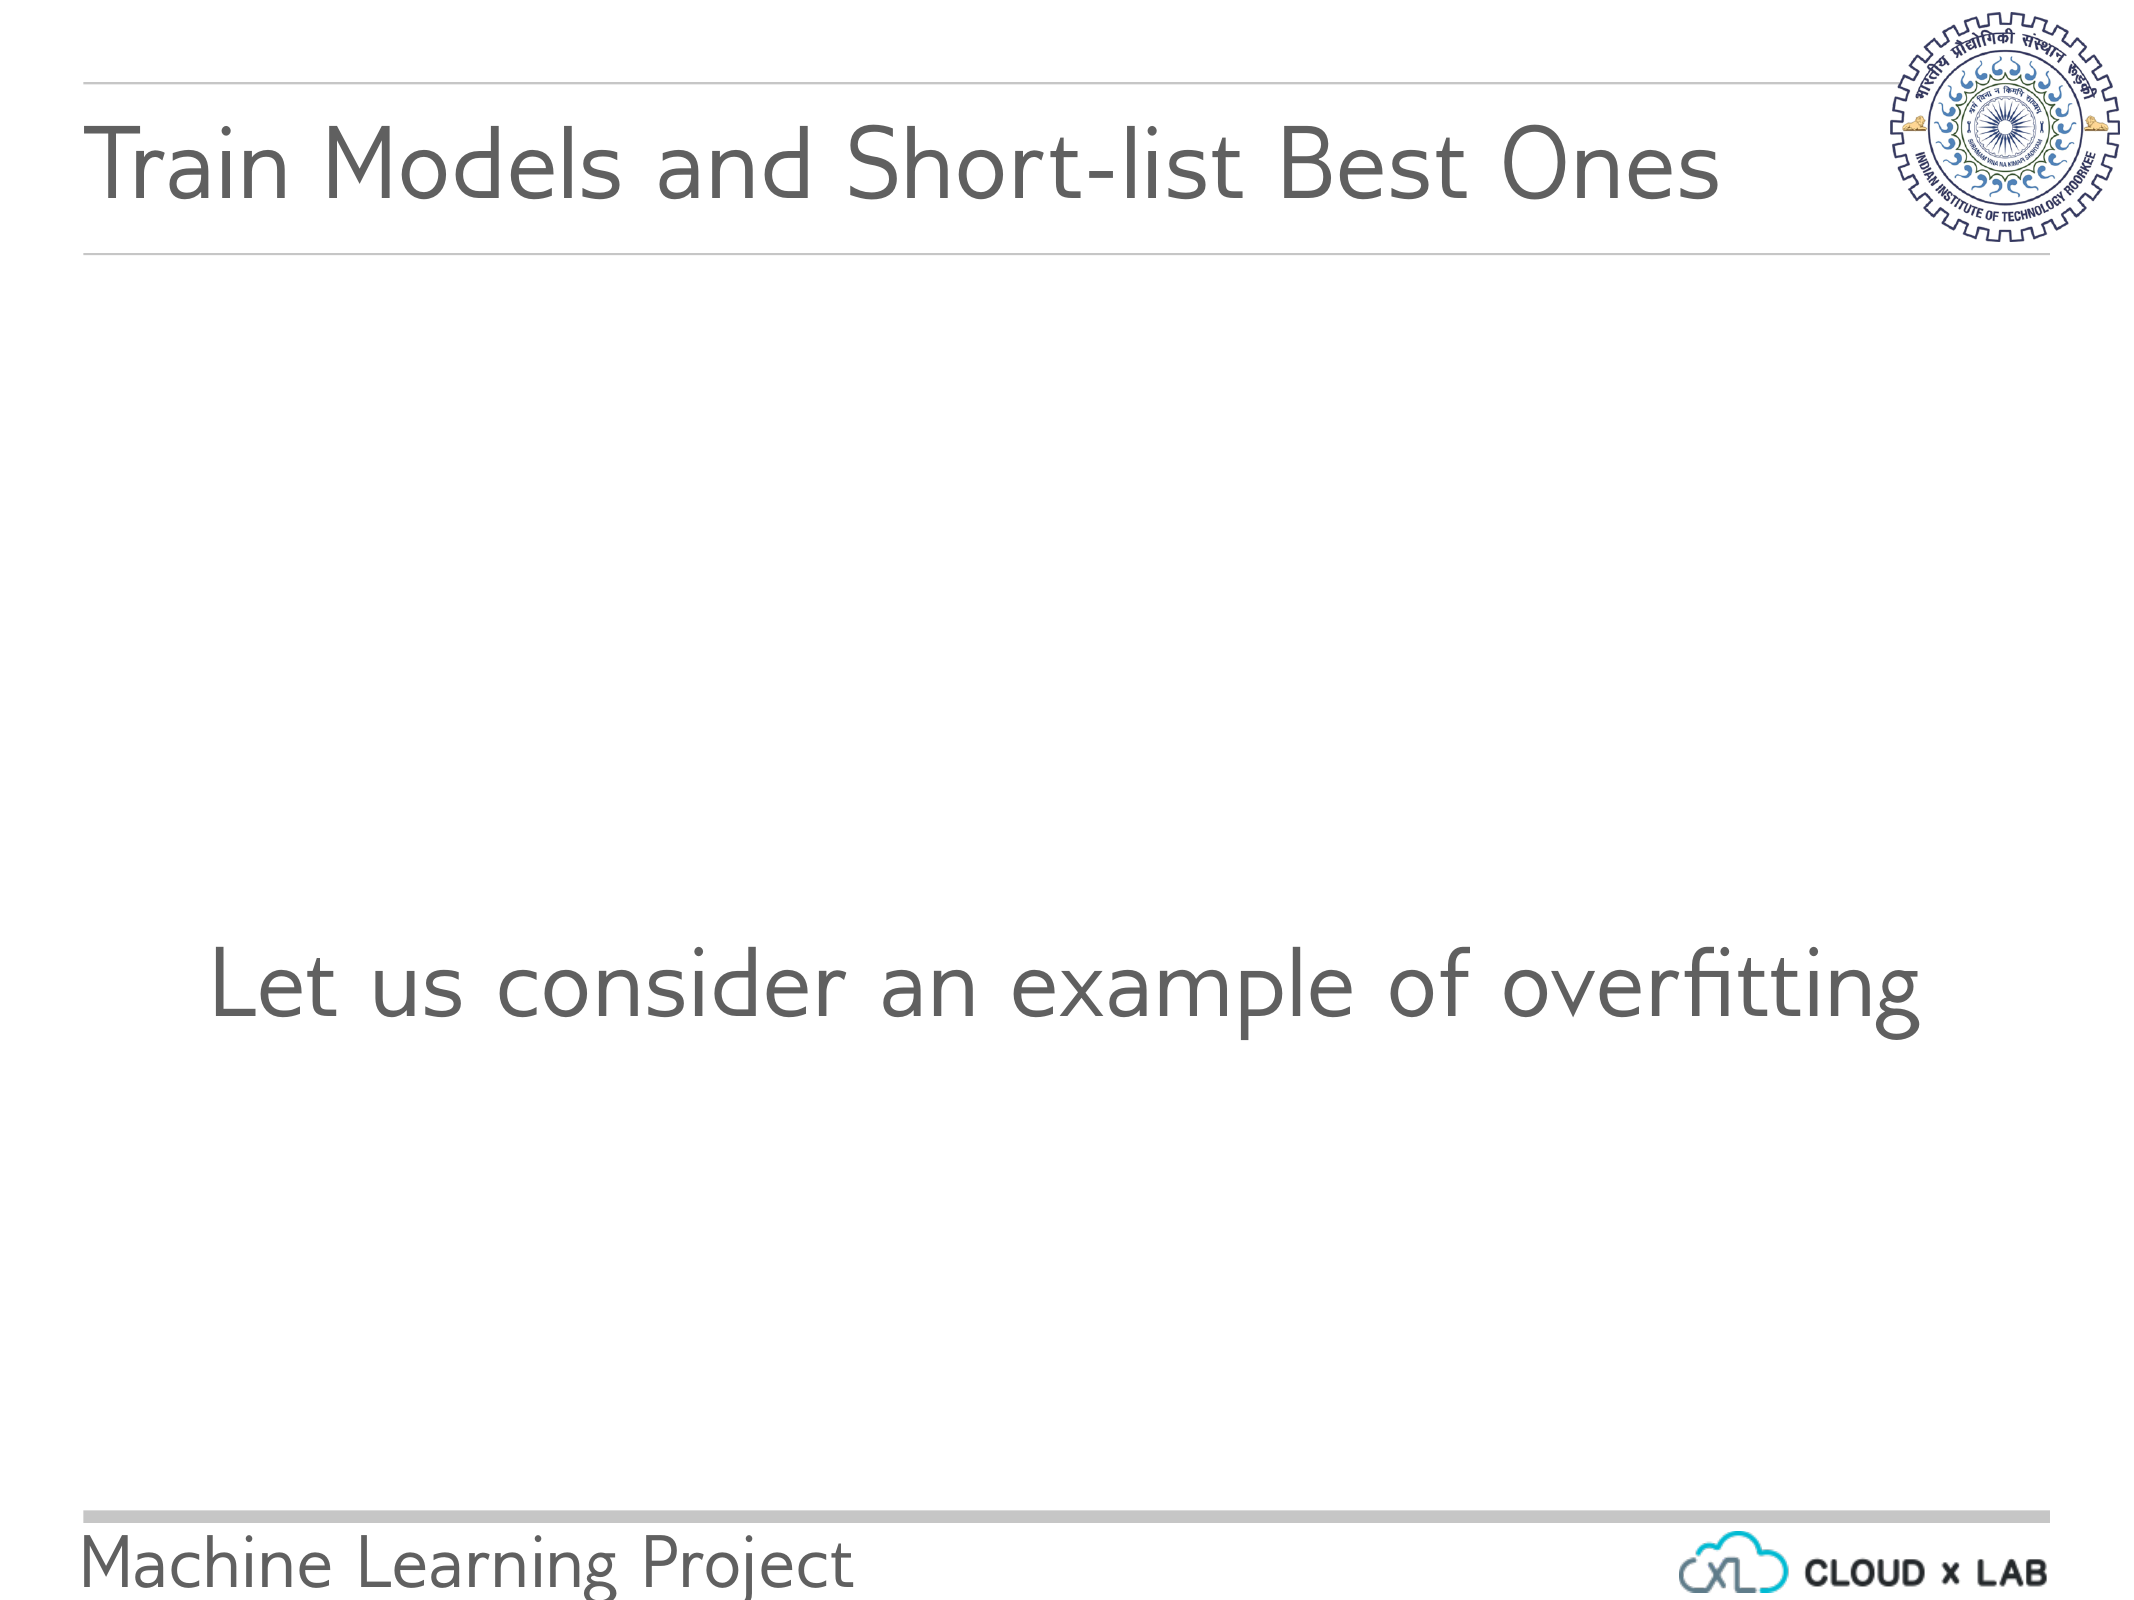

Train Models and Short-list Best Ones

Let us consider an example of overfitting